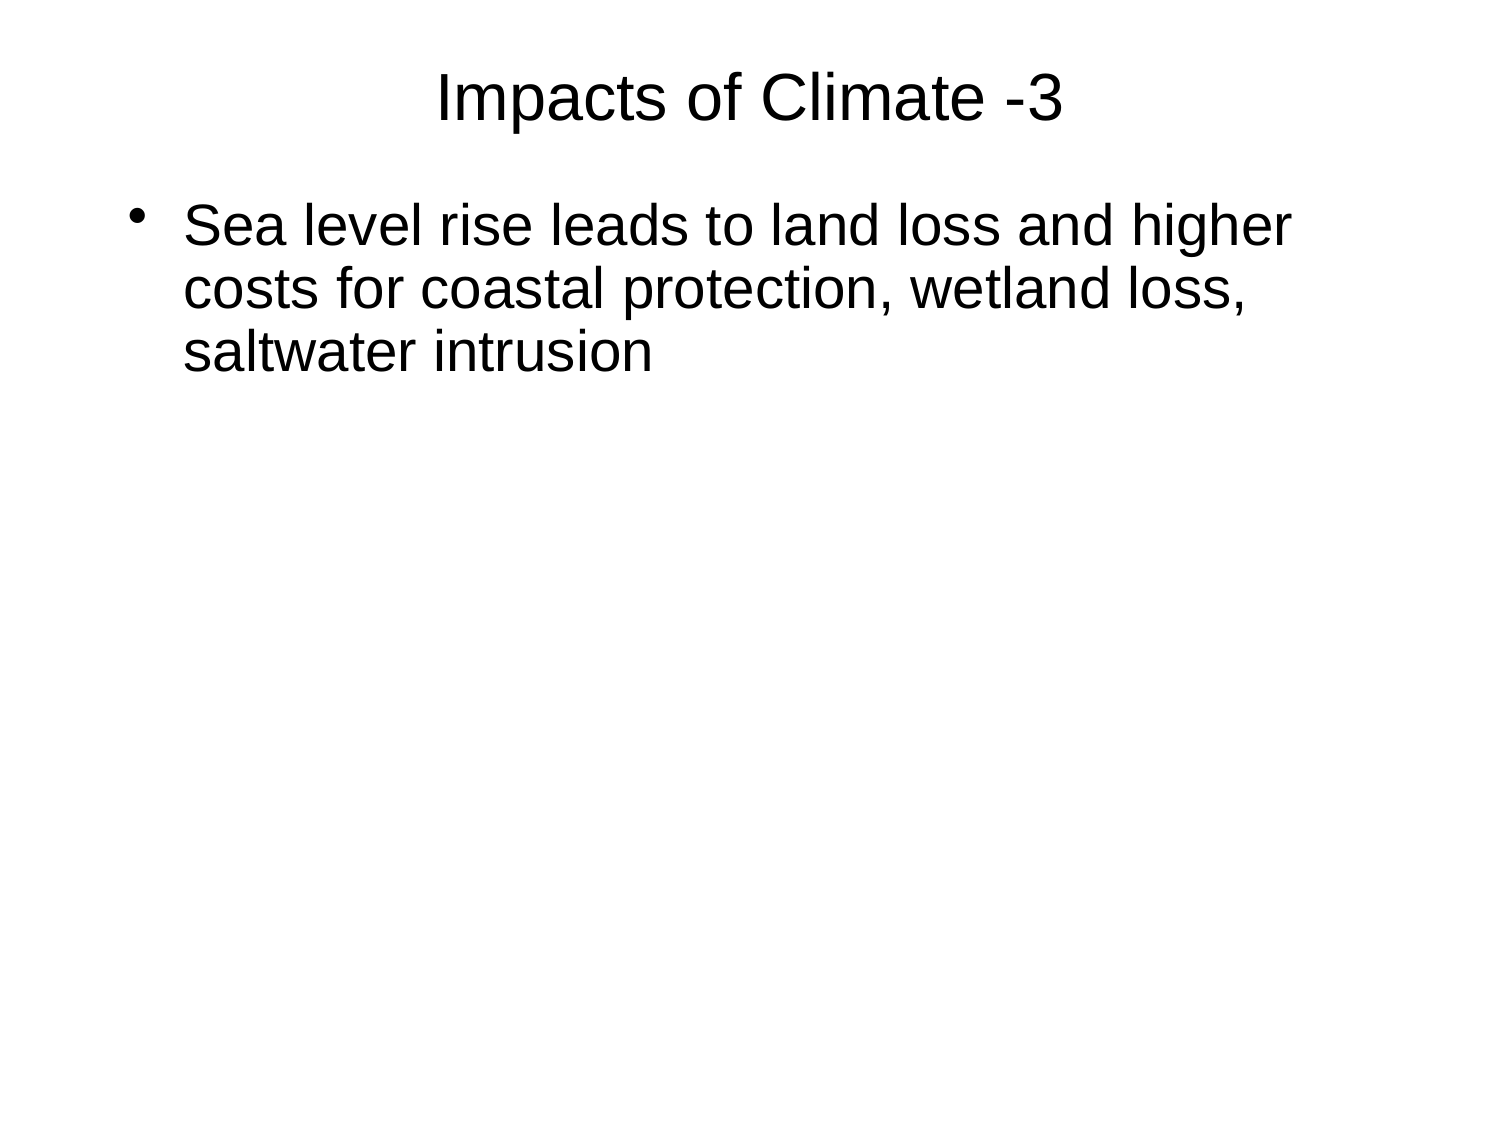

# Impacts of Climate -3
Sea level rise leads to land loss and higher costs for coastal protection, wetland loss, saltwater intrusion